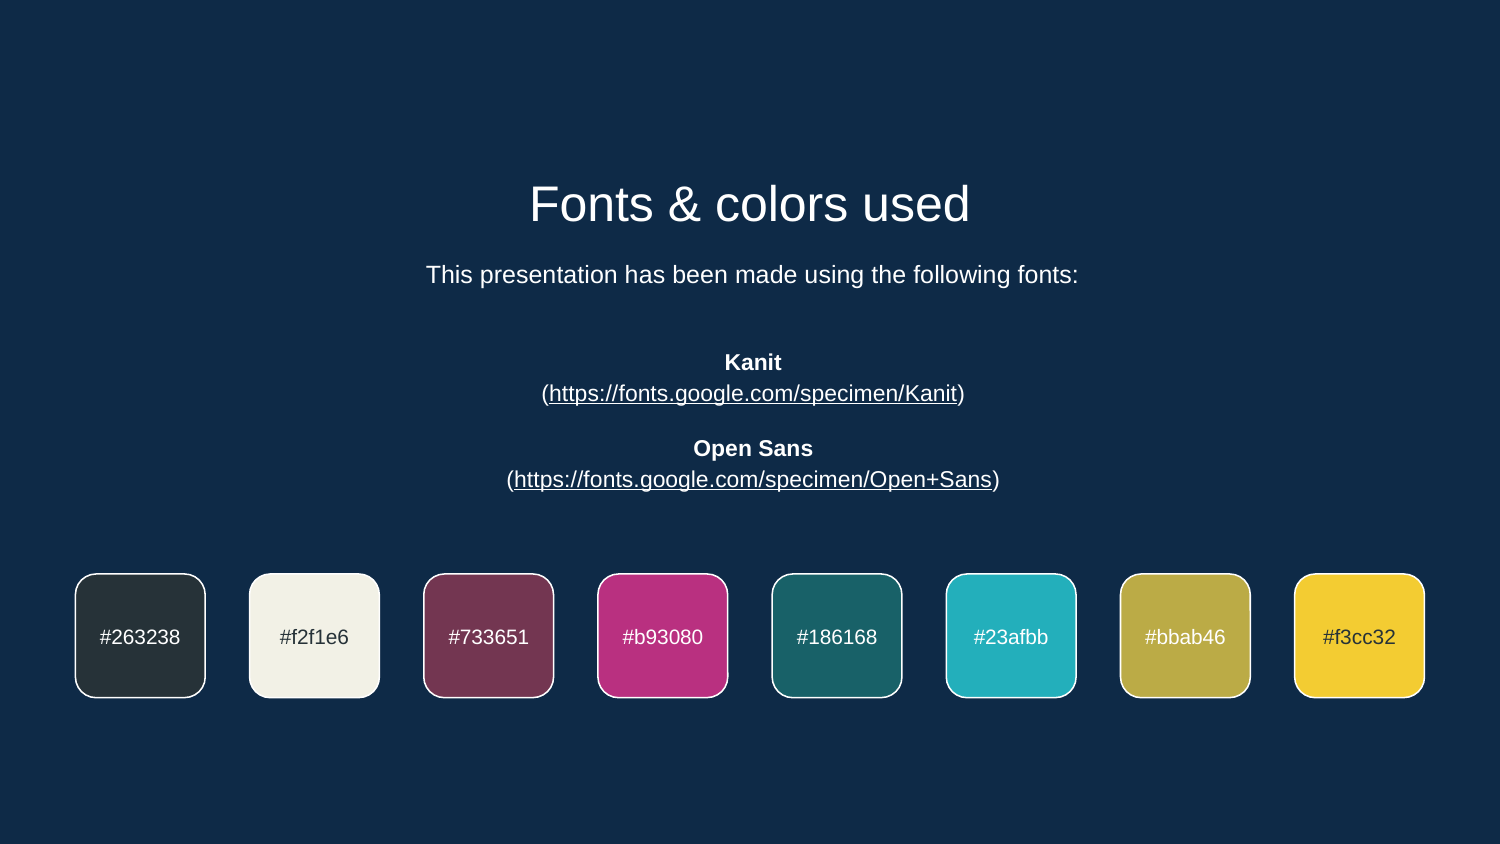

Fonts & colors used
This presentation has been made using the following fonts:

Kanit
(https://fonts.google.com/specimen/Kanit)

Open Sans
(https://fonts.google.com/specimen/Open+Sans)

#263238
#f2f1e6
#733651
#b93080
#186168
#23afbb
#bbab46
#f3cc32